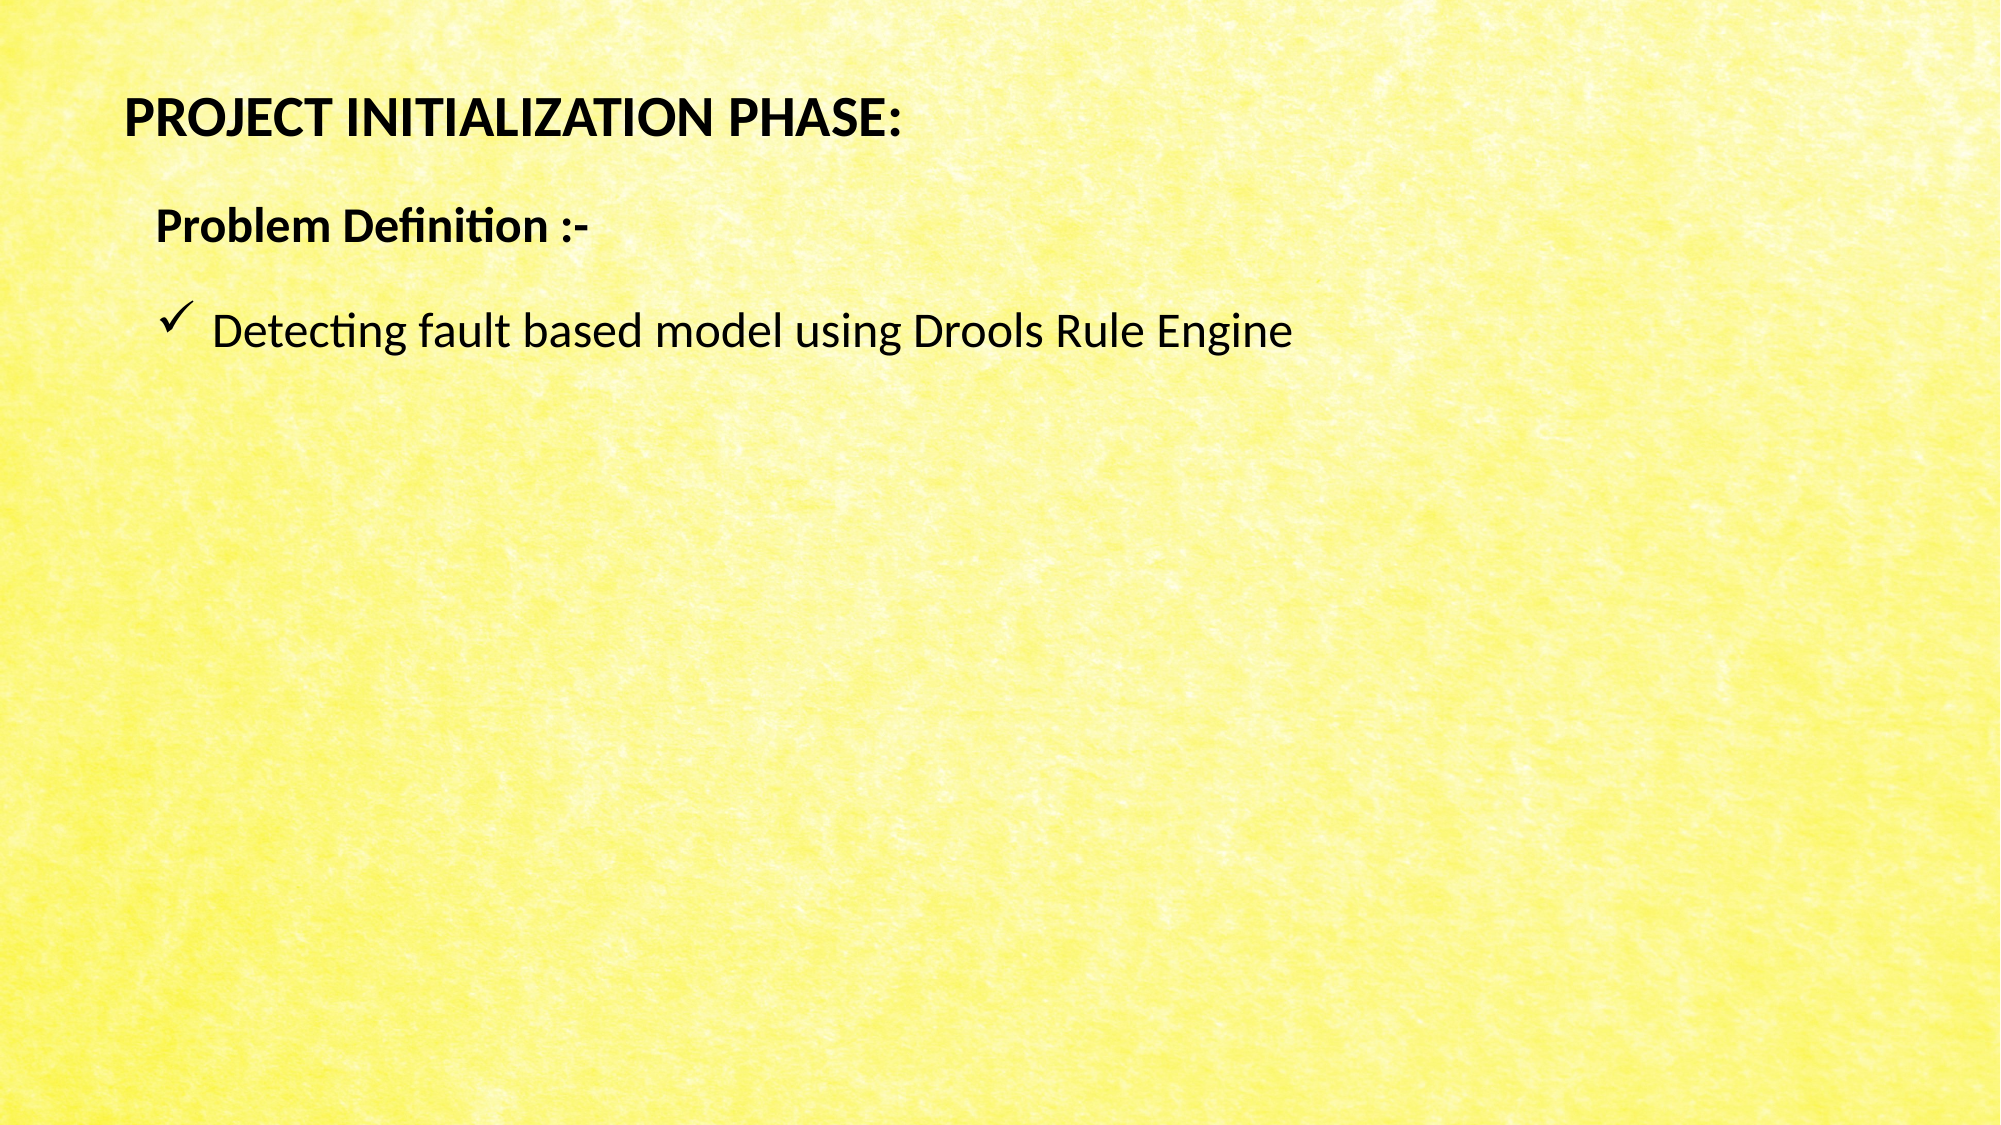

PROJECT INITIALIZATION PHASE:
Problem Definition :-
Detecting fault based model using Drools Rule Engine